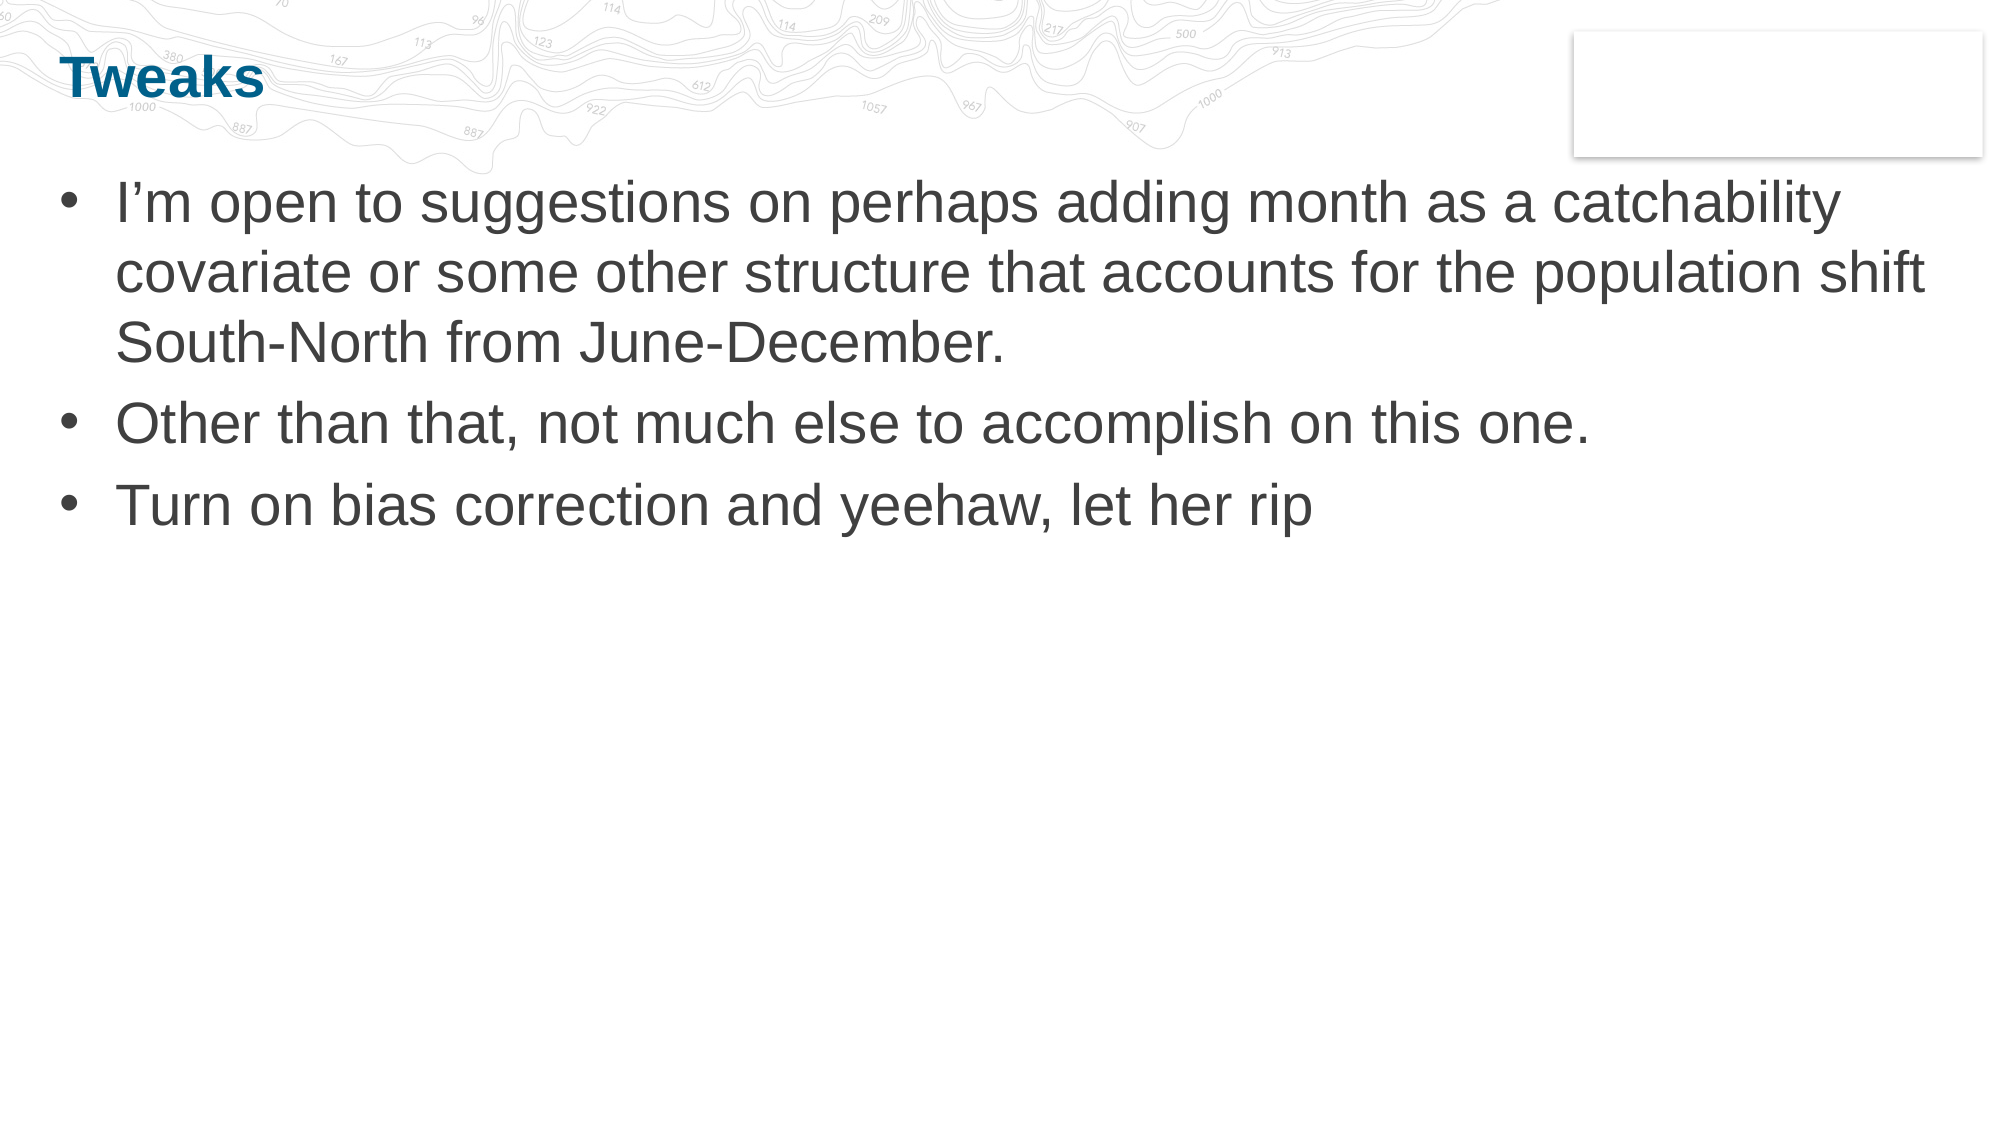

# Tweaks

I’m open to suggestions on perhaps adding month as a catchability covariate or some other structure that accounts for the population shift South-North from June-December.
Other than that, not much else to accomplish on this one.
Turn on bias correction and yeehaw, let her rip